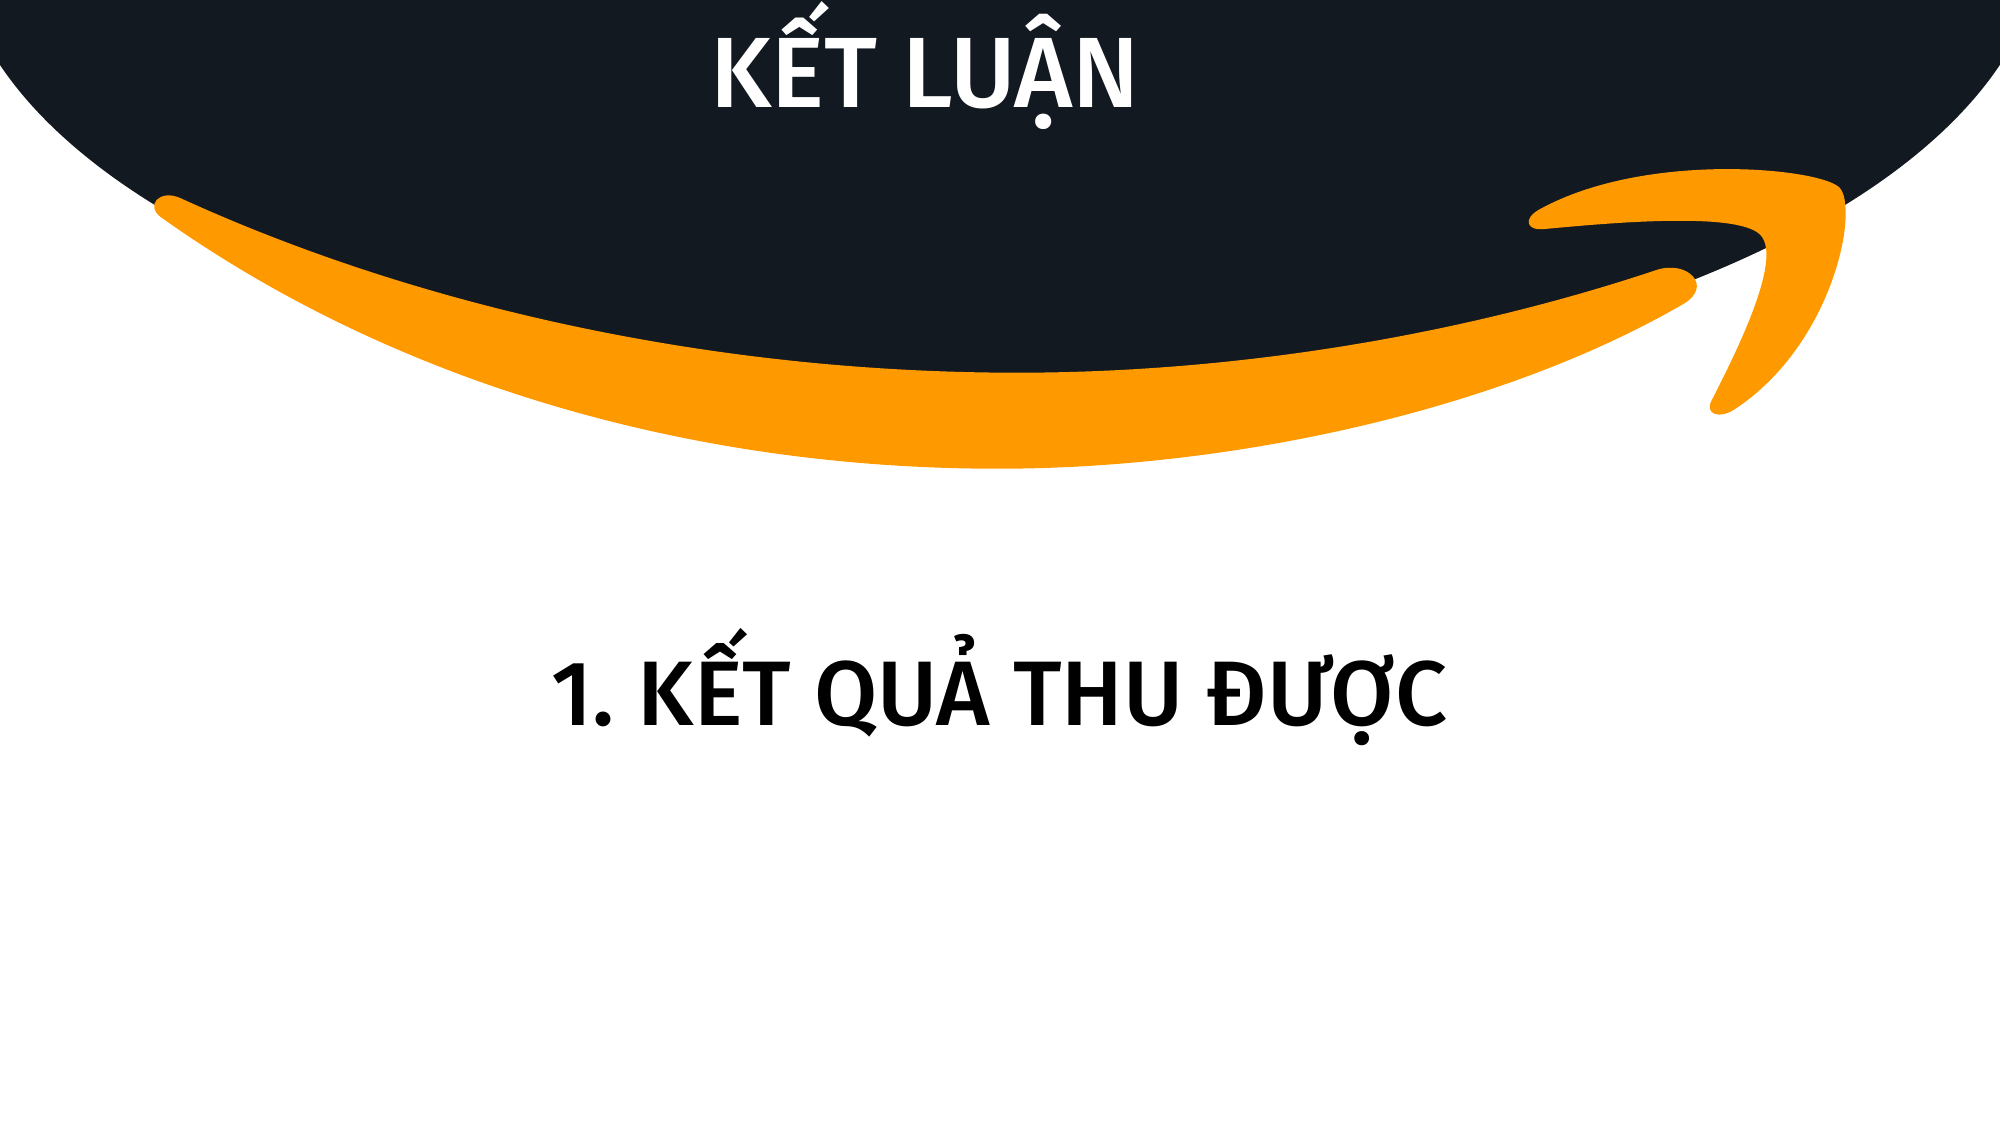

KẾT LUẬN

1. KẾT QUẢ THU ĐƯỢC